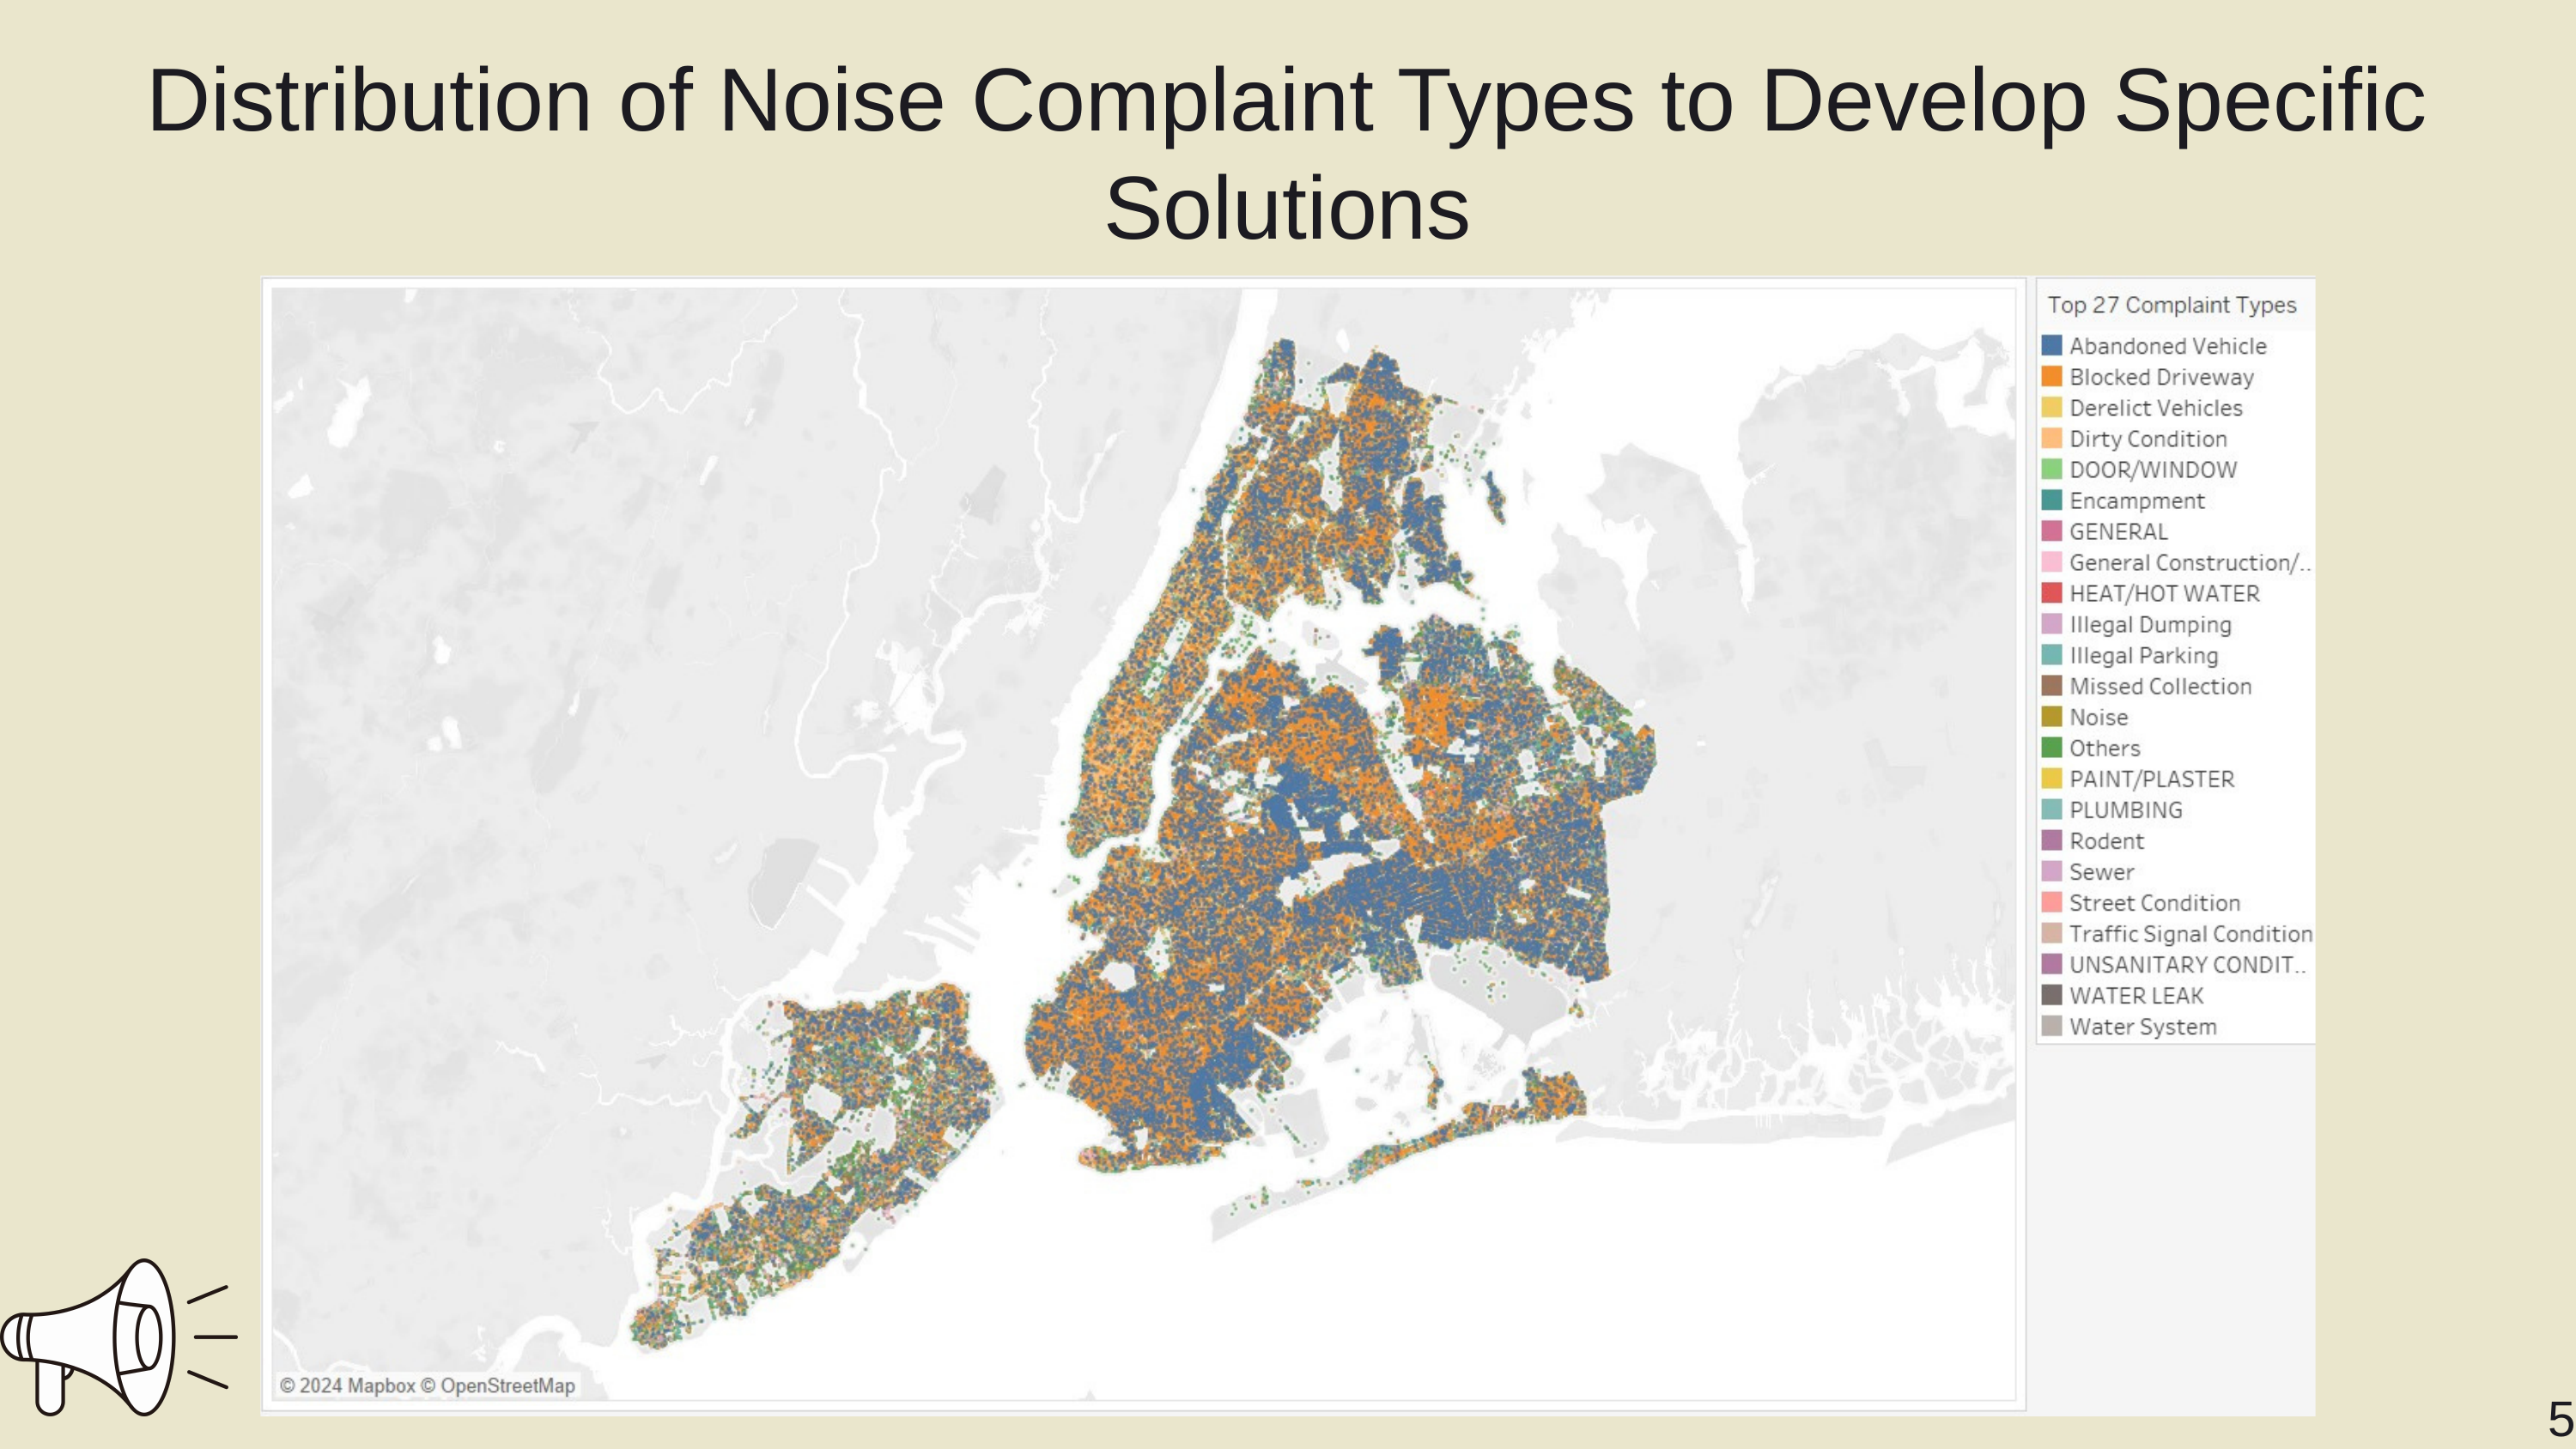

Distribution of Noise Complaint Types to Develop Specific Solutions

5